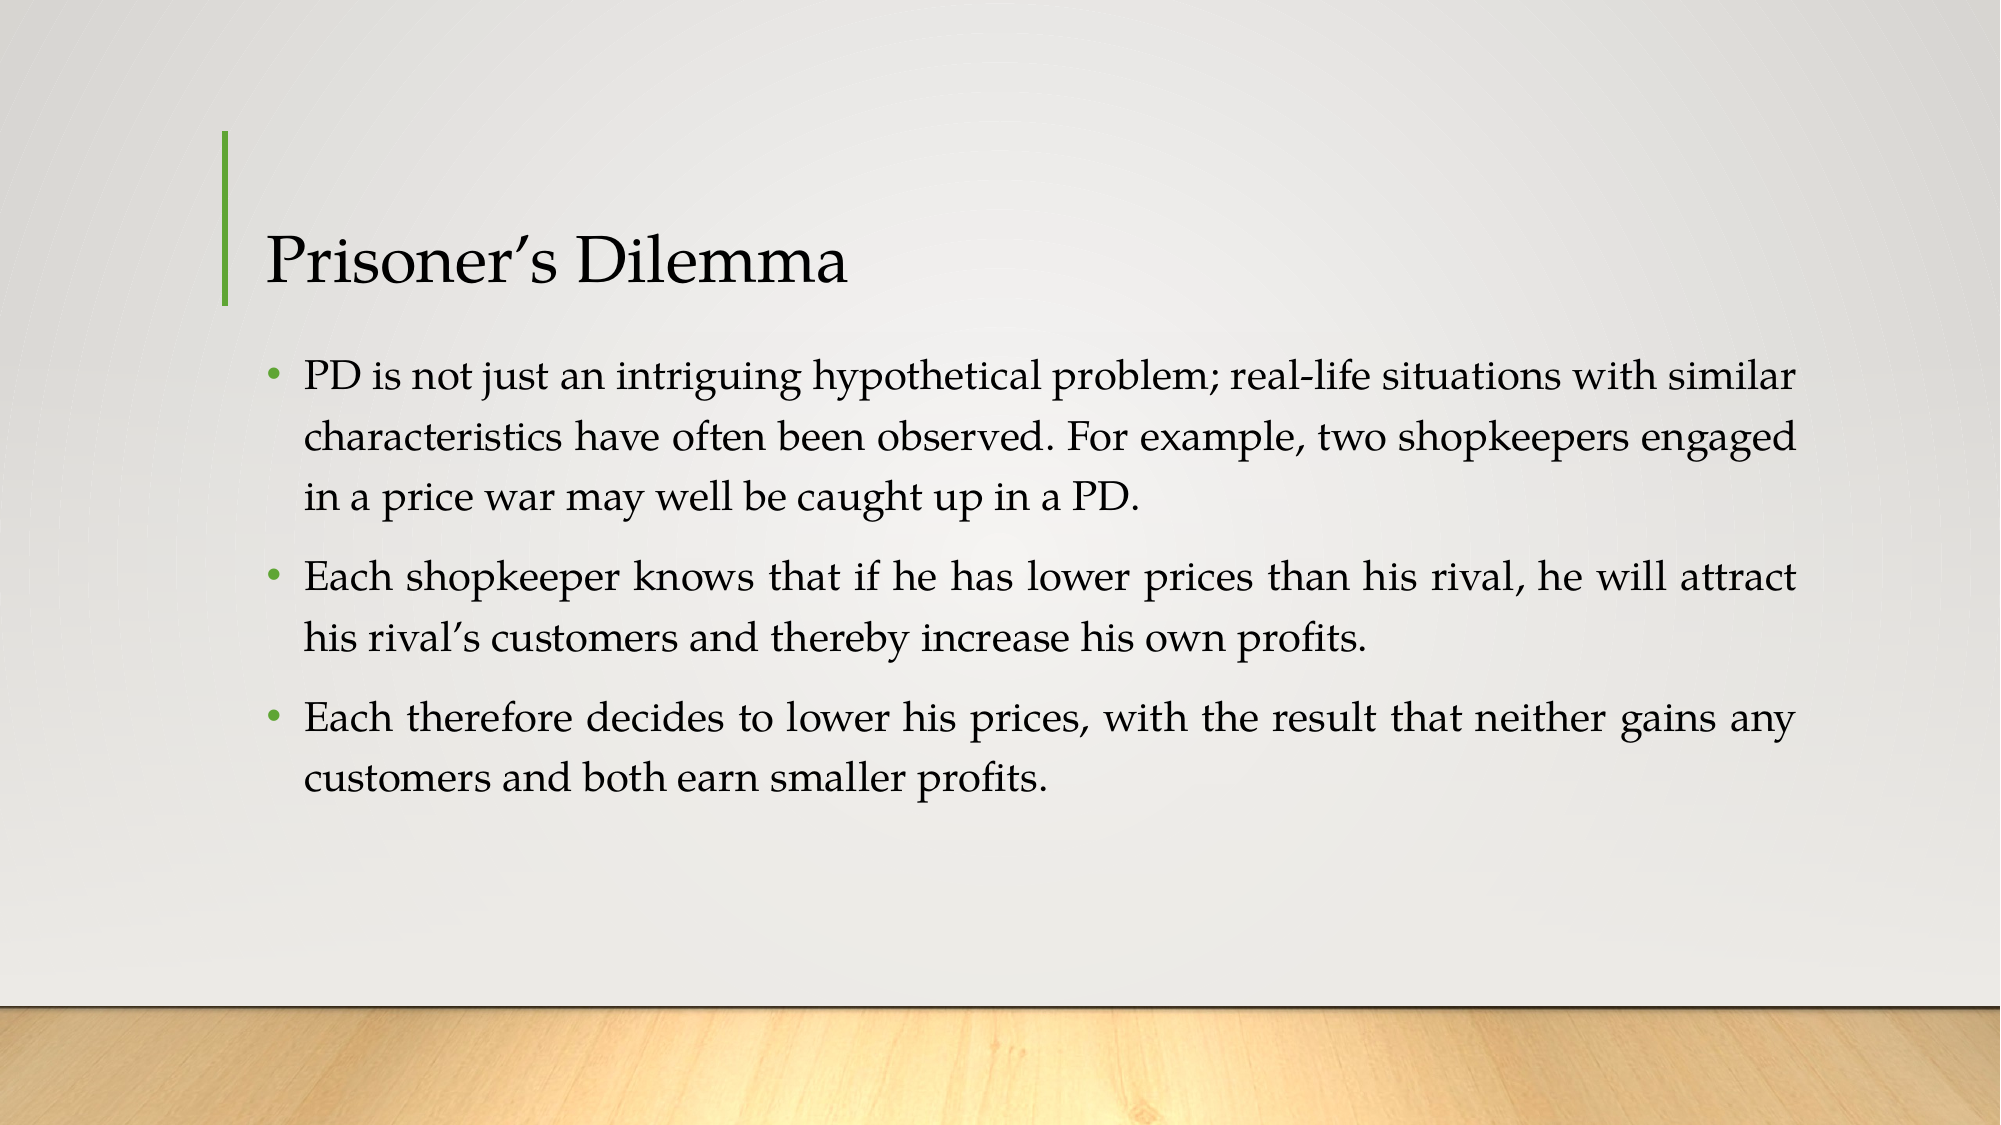

# Prisoner’s Dilemma
PD is not just an intriguing hypothetical problem; real-life situations with similar characteristics have often been observed. For example, two shopkeepers engaged in a price war may well be caught up in a PD.
Each shopkeeper knows that if he has lower prices than his rival, he will attract his rival’s customers and thereby increase his own profits.
Each therefore decides to lower his prices, with the result that neither gains any customers and both earn smaller profits.